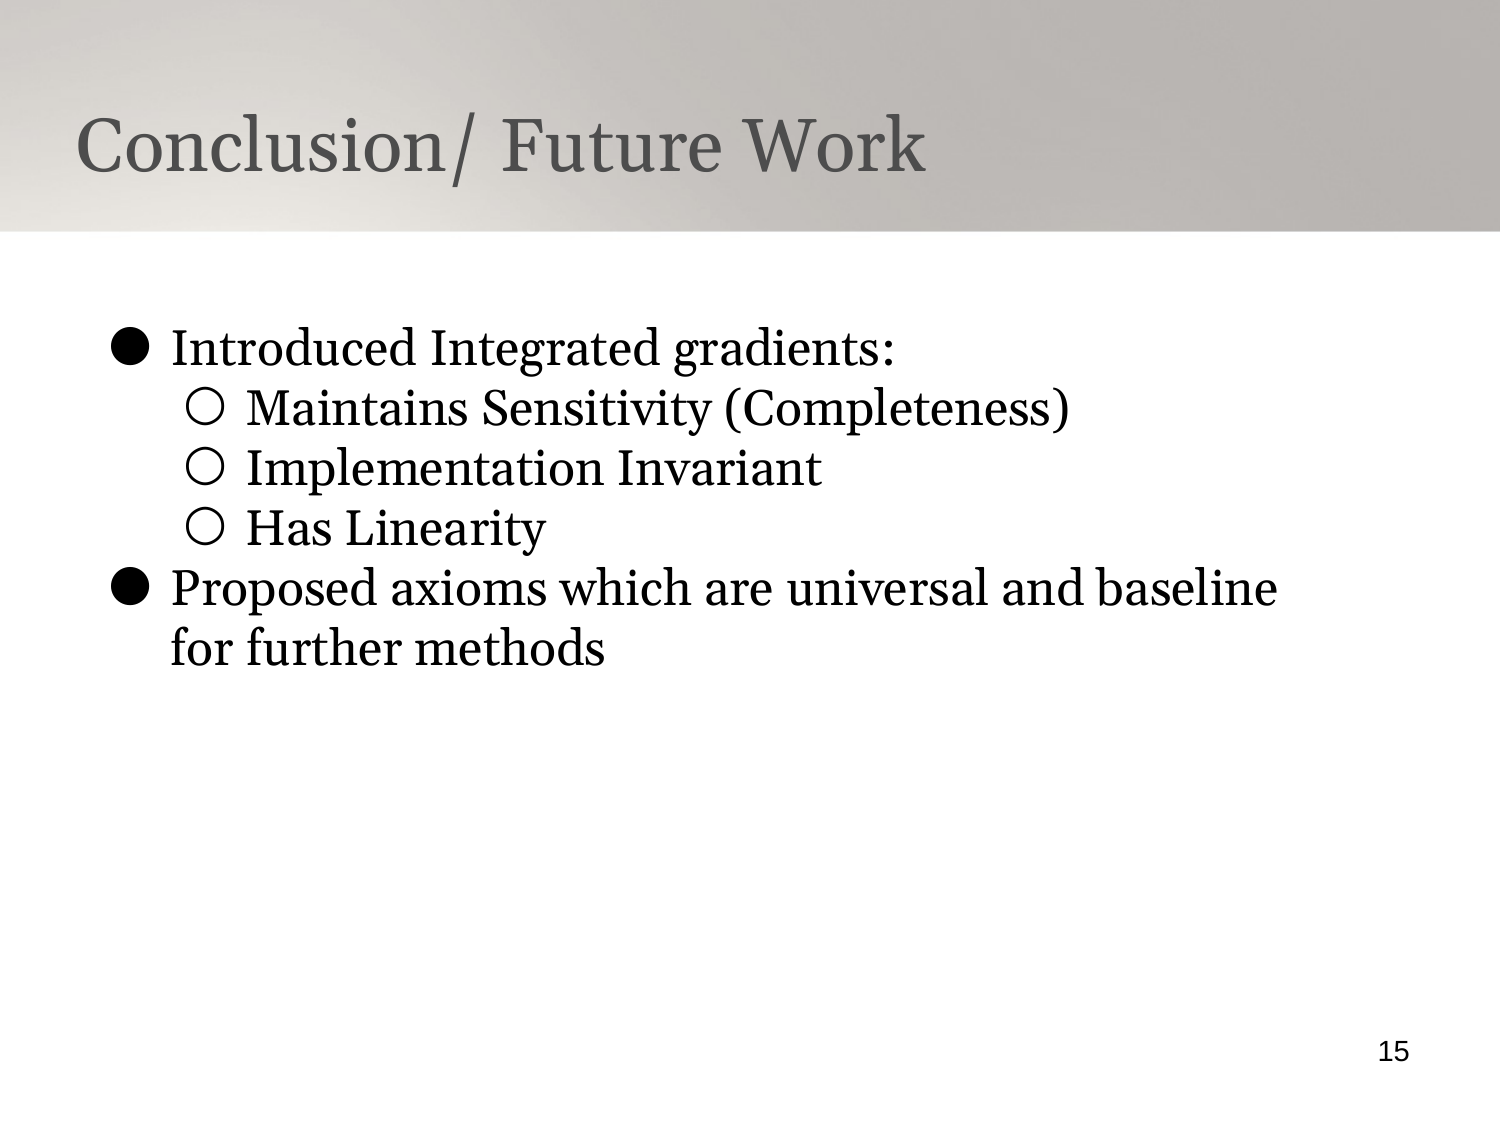

Conclusion/ Future Work
Introduced Integrated gradients:
Maintains Sensitivity (Completeness)
Implementation Invariant
Has Linearity
Proposed axioms which are universal and baseline for further methods
15